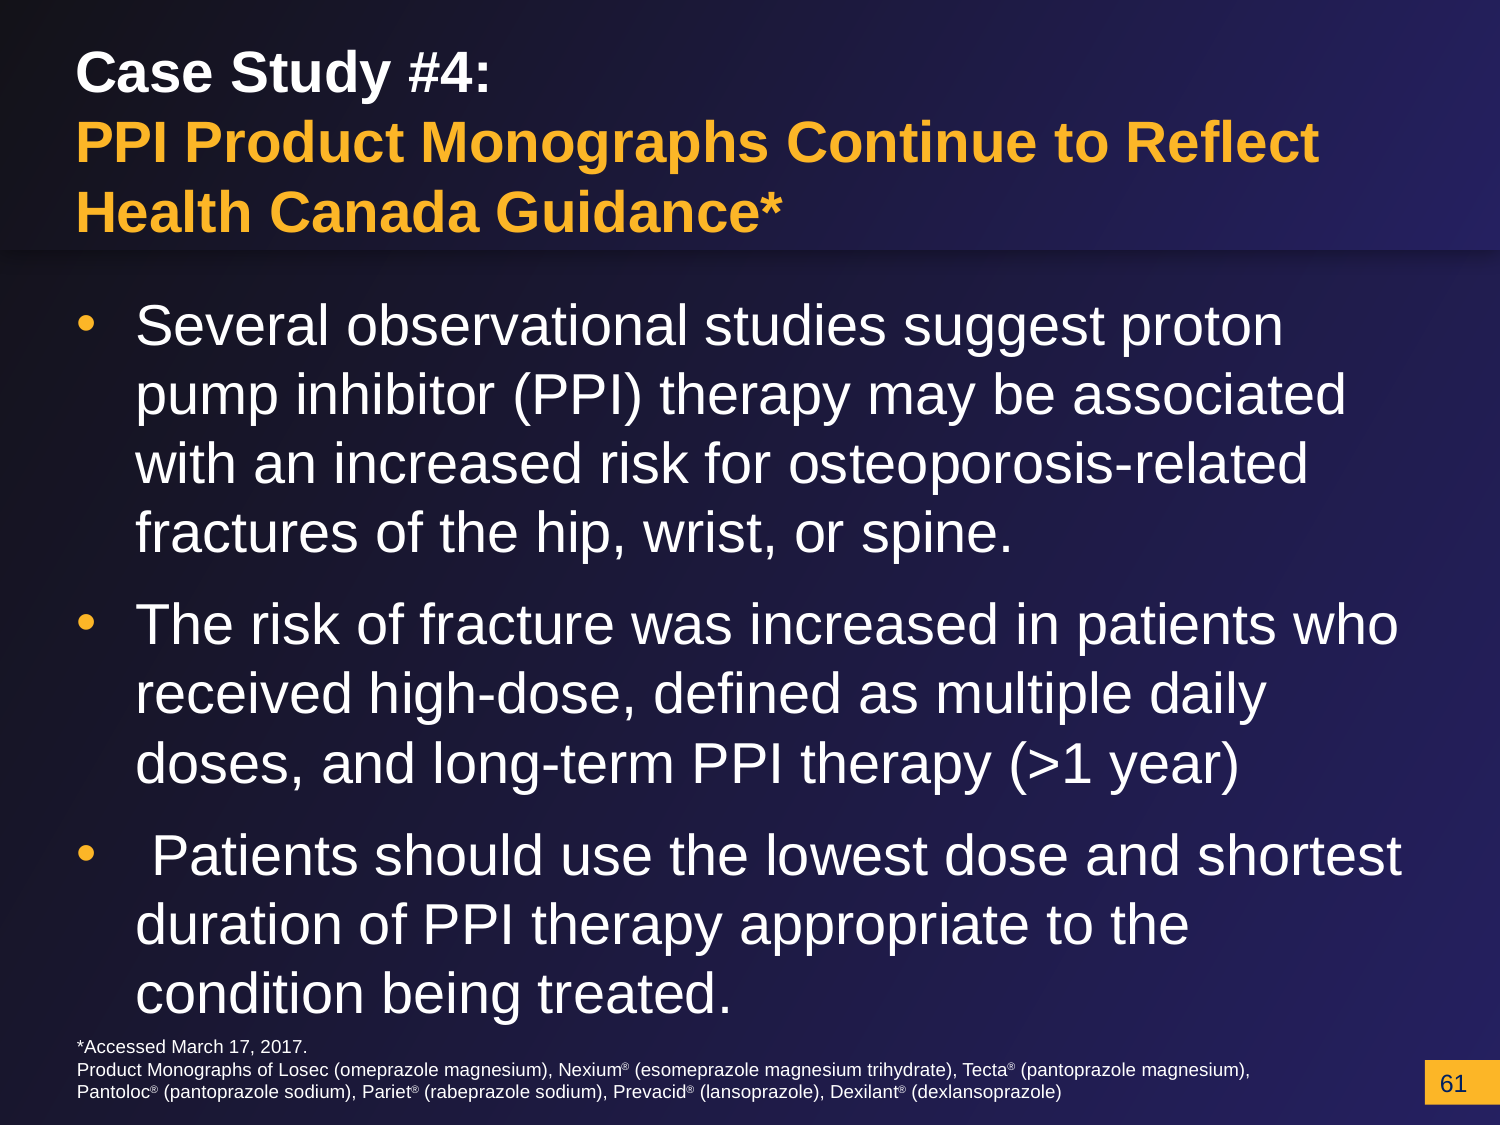

# Case Study #4: PPI Product Monographs Continue to Reflect Health Canada Guidance*
Several observational studies suggest proton pump inhibitor (PPI) therapy may be associated with an increased risk for osteoporosis-related fractures of the hip, wrist, or spine.
The risk of fracture was increased in patients who received high-dose, defined as multiple daily doses, and long-term PPI therapy (>1 year)
 Patients should use the lowest dose and shortest duration of PPI therapy appropriate to the condition being treated.
*Accessed March 17, 2017.
Product Monographs of Losec (omeprazole magnesium), Nexium® (esomeprazole magnesium trihydrate), Tecta® (pantoprazole magnesium),
Pantoloc® (pantoprazole sodium), Pariet® (rabeprazole sodium), Prevacid® (lansoprazole), Dexilant® (dexlansoprazole)